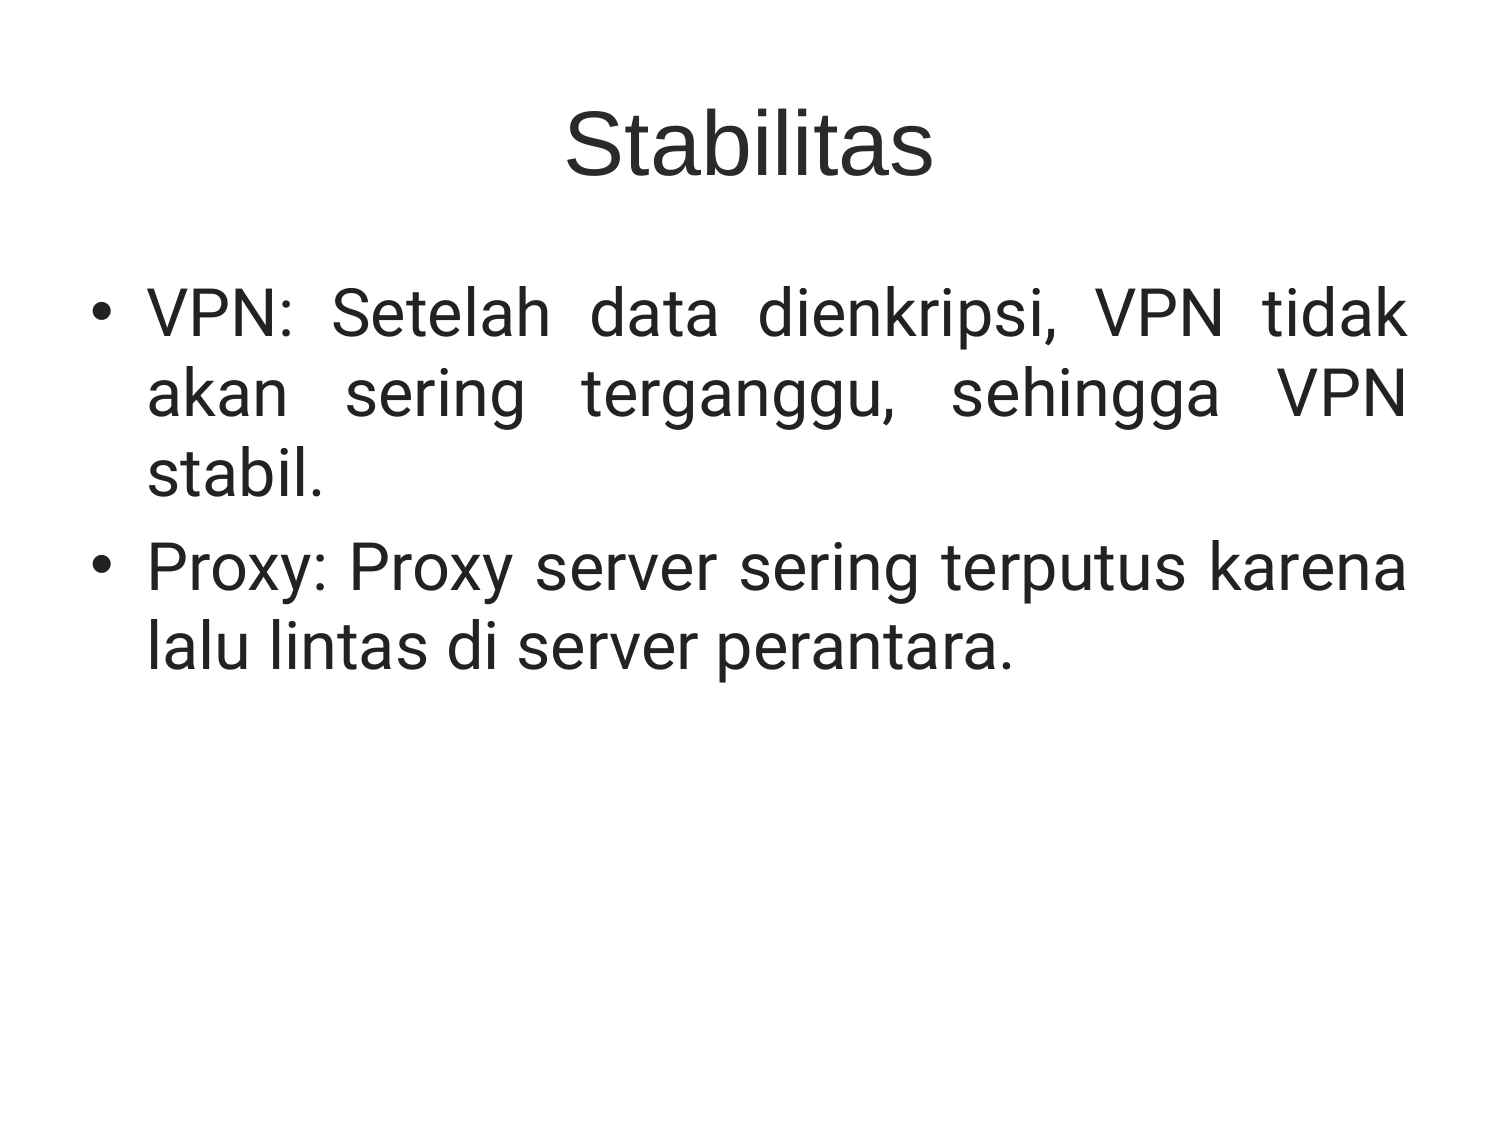

# Stabilitas
VPN: Setelah data dienkripsi, VPN tidak akan sering terganggu, sehingga VPN stabil.
Proxy: Proxy server sering terputus karena lalu lintas di server perantara.